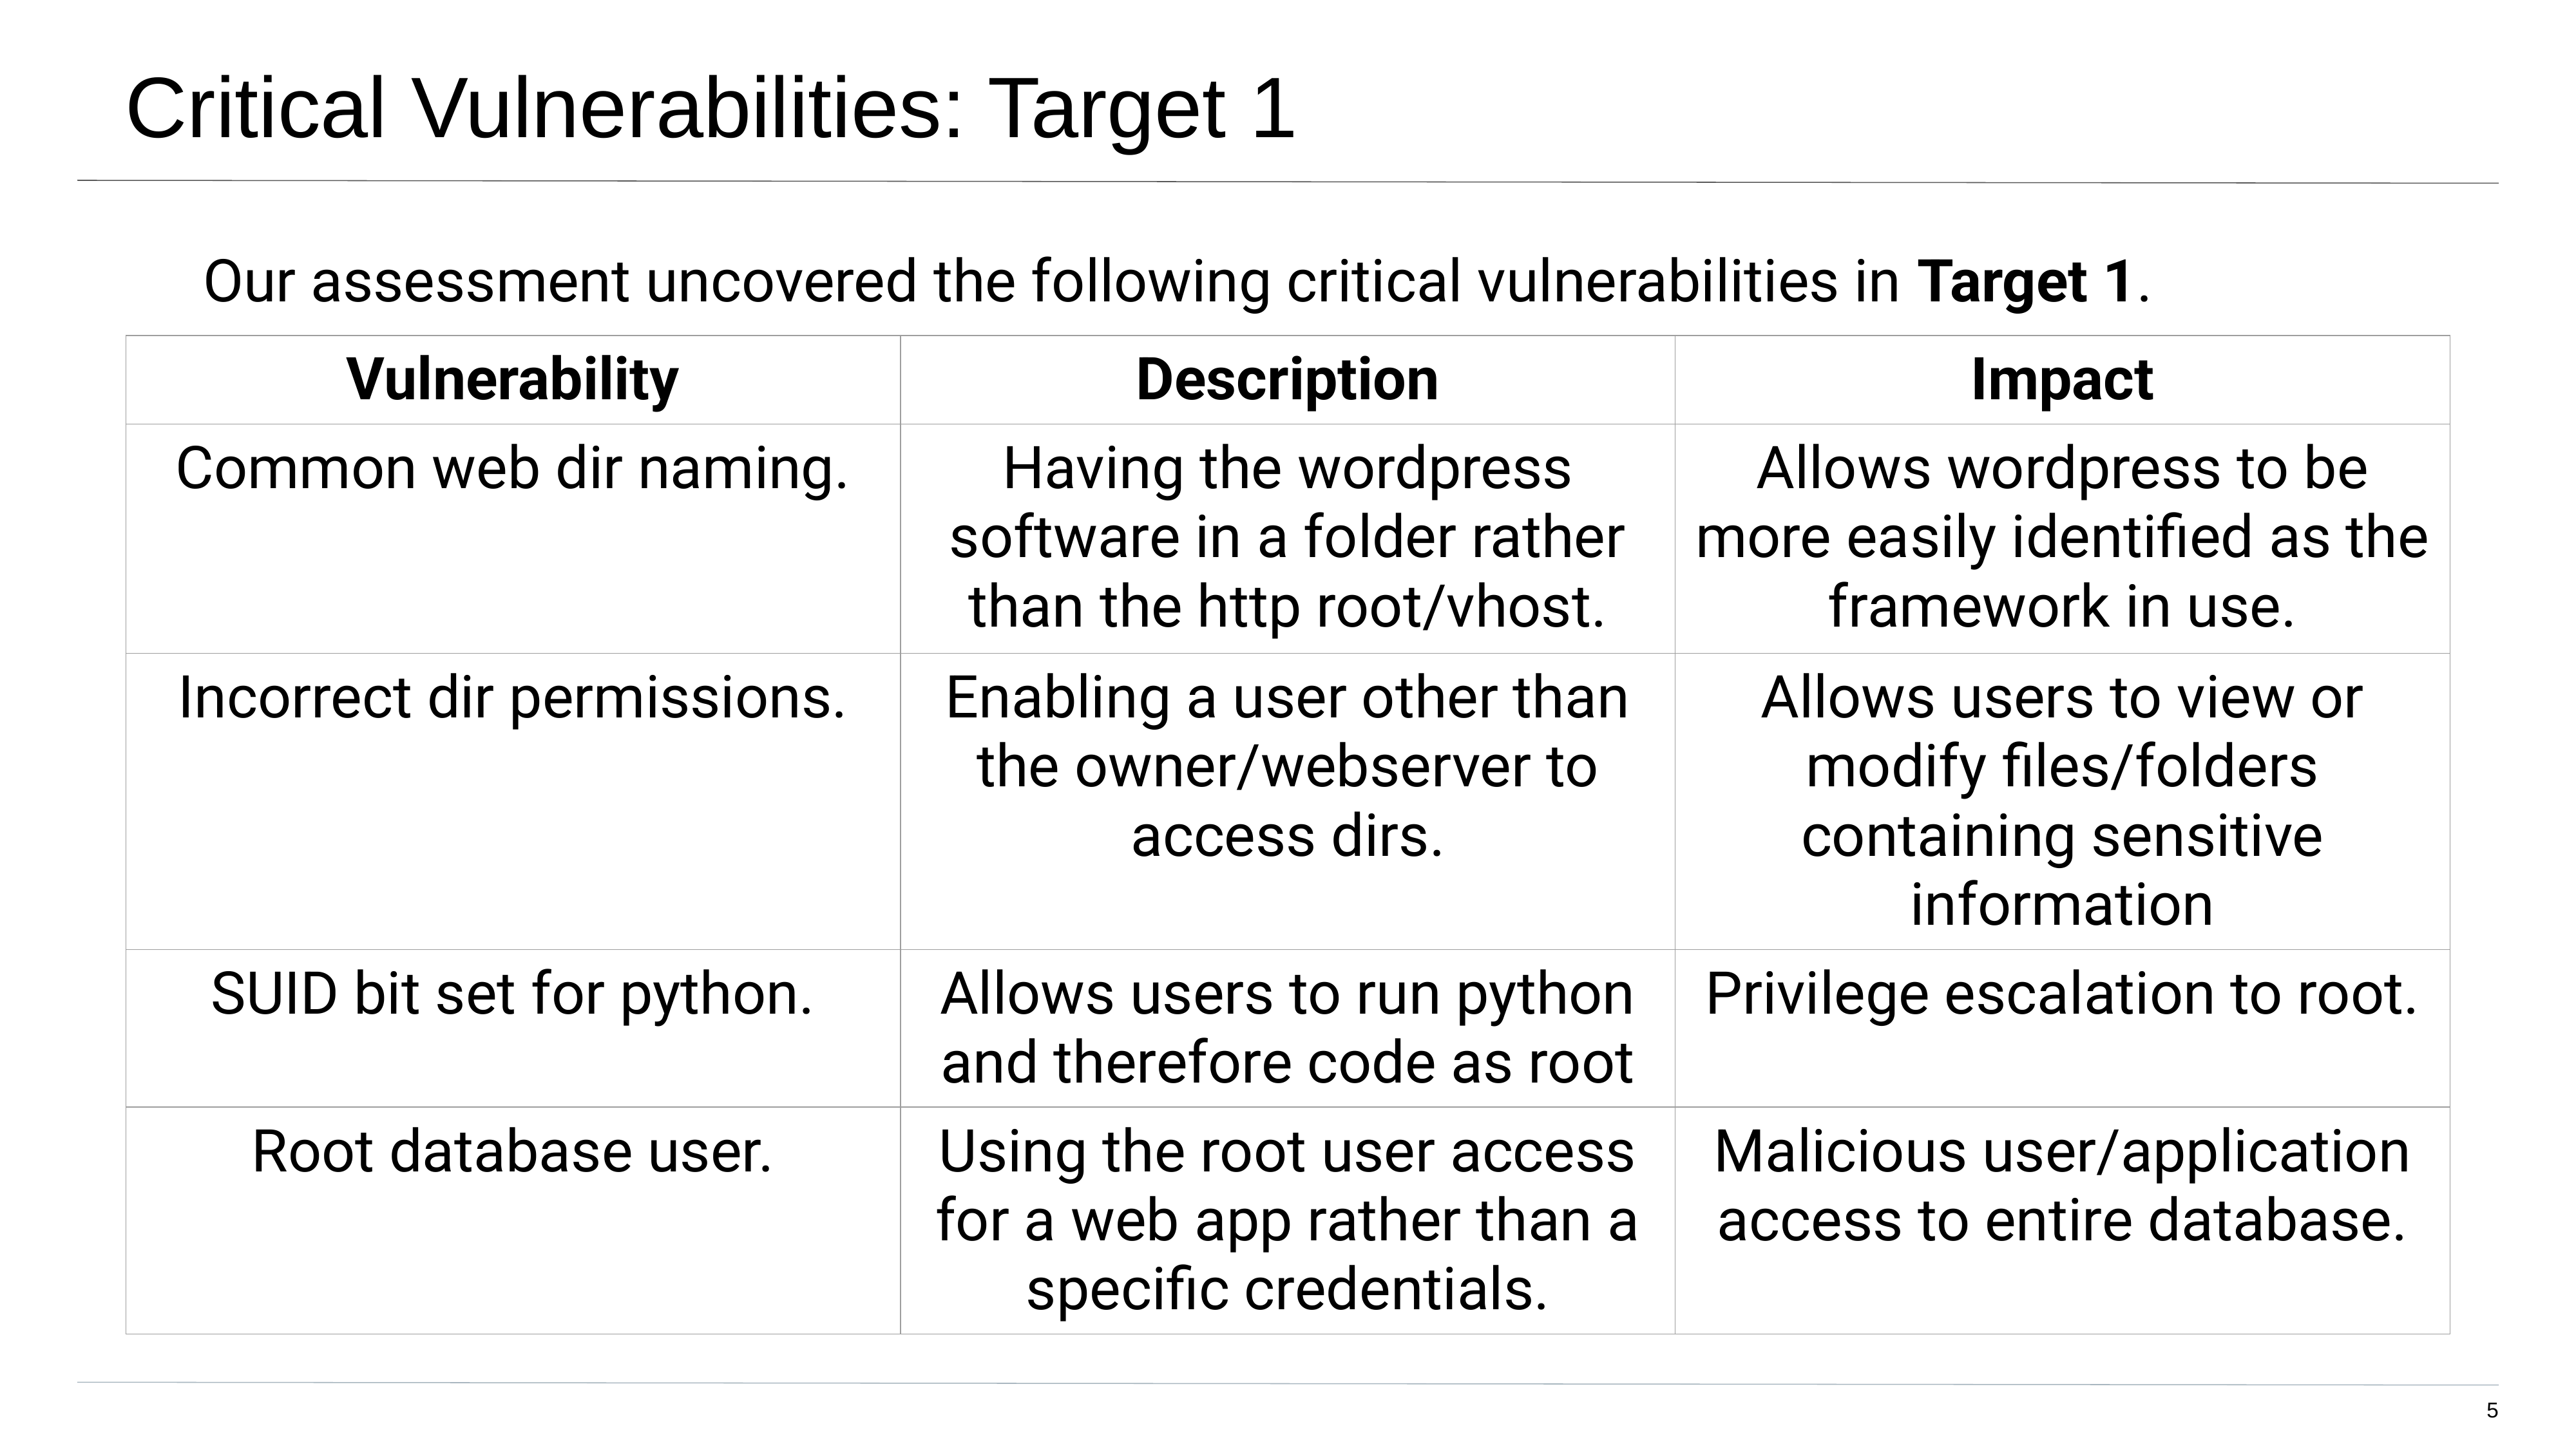

# Critical Vulnerabilities: Target 1
Our assessment uncovered the following critical vulnerabilities in Target 1.

| Vulnerability | Description | Impact |
| --- | --- | --- |
| Common web dir naming. | Having the wordpress software in a folder rather than the http root/vhost. | Allows wordpress to be more easily identified as the framework in use. |
| Incorrect dir permissions. | Enabling a user other than the owner/webserver to access dirs. | Allows users to view or modify files/folders containing sensitive information |
| SUID bit set for python. | Allows users to run python and therefore code as root | Privilege escalation to root. |
| Root database user. | Using the root user access for a web app rather than a specific credentials. | Malicious user/application access to entire database. |
5